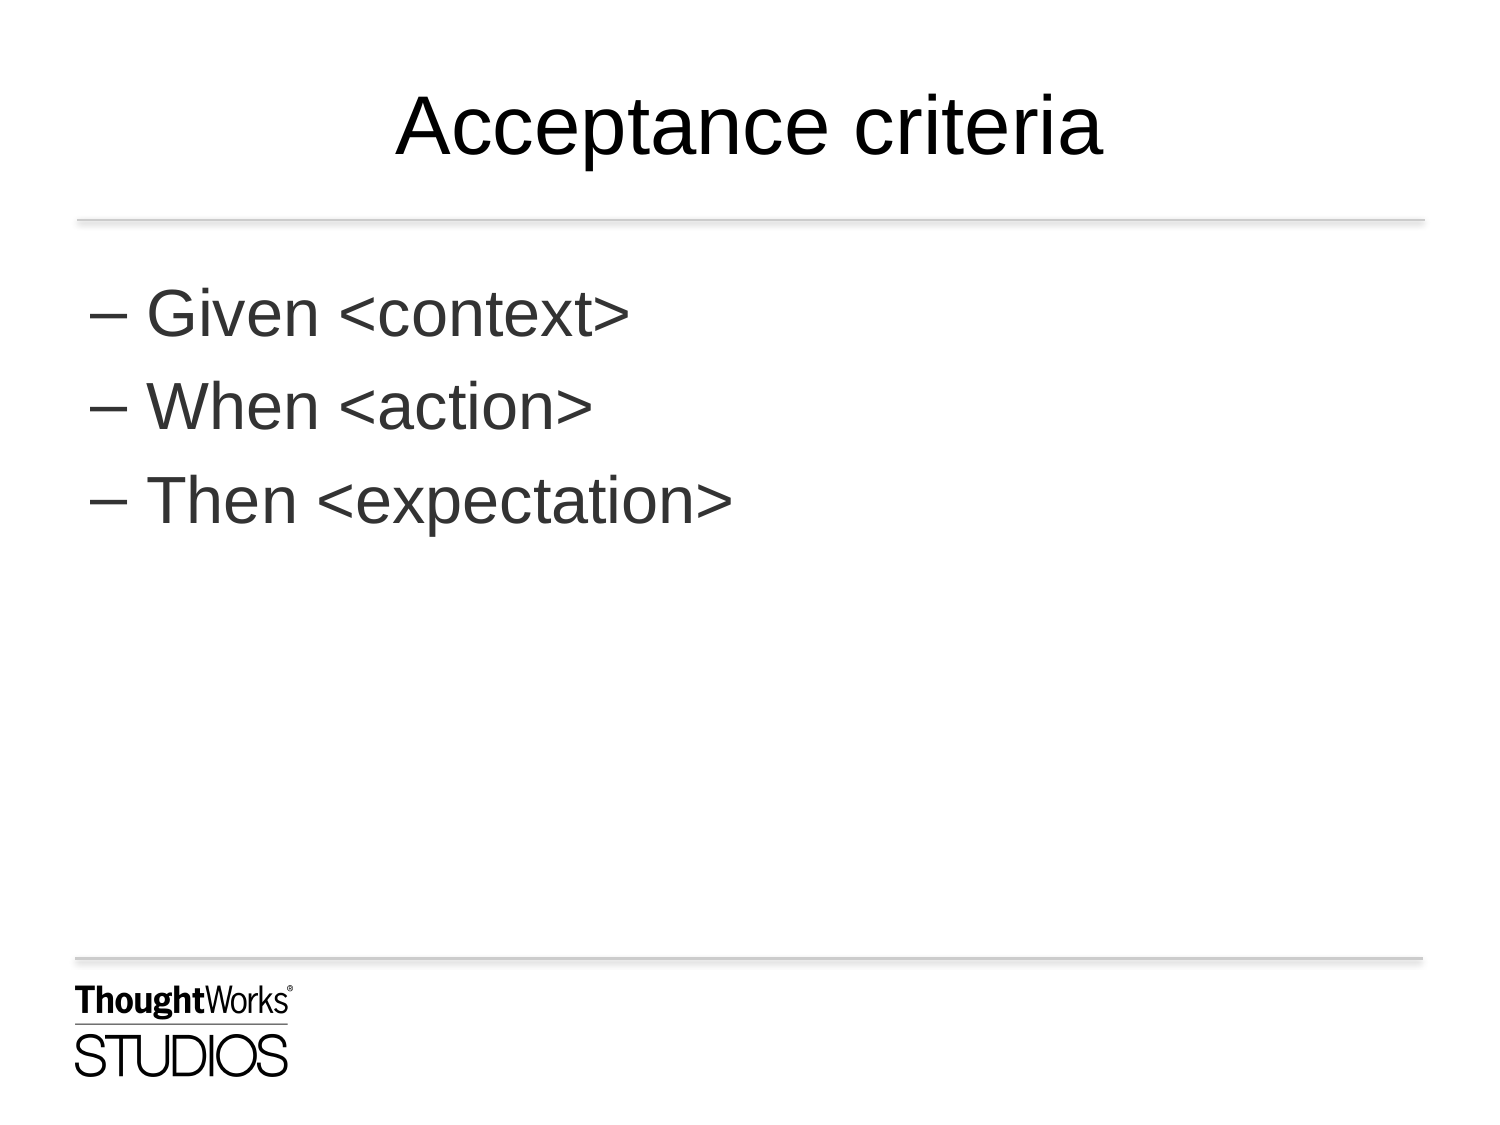

# Acceptance criteria
Given <context>
When <action>
Then <expectation>